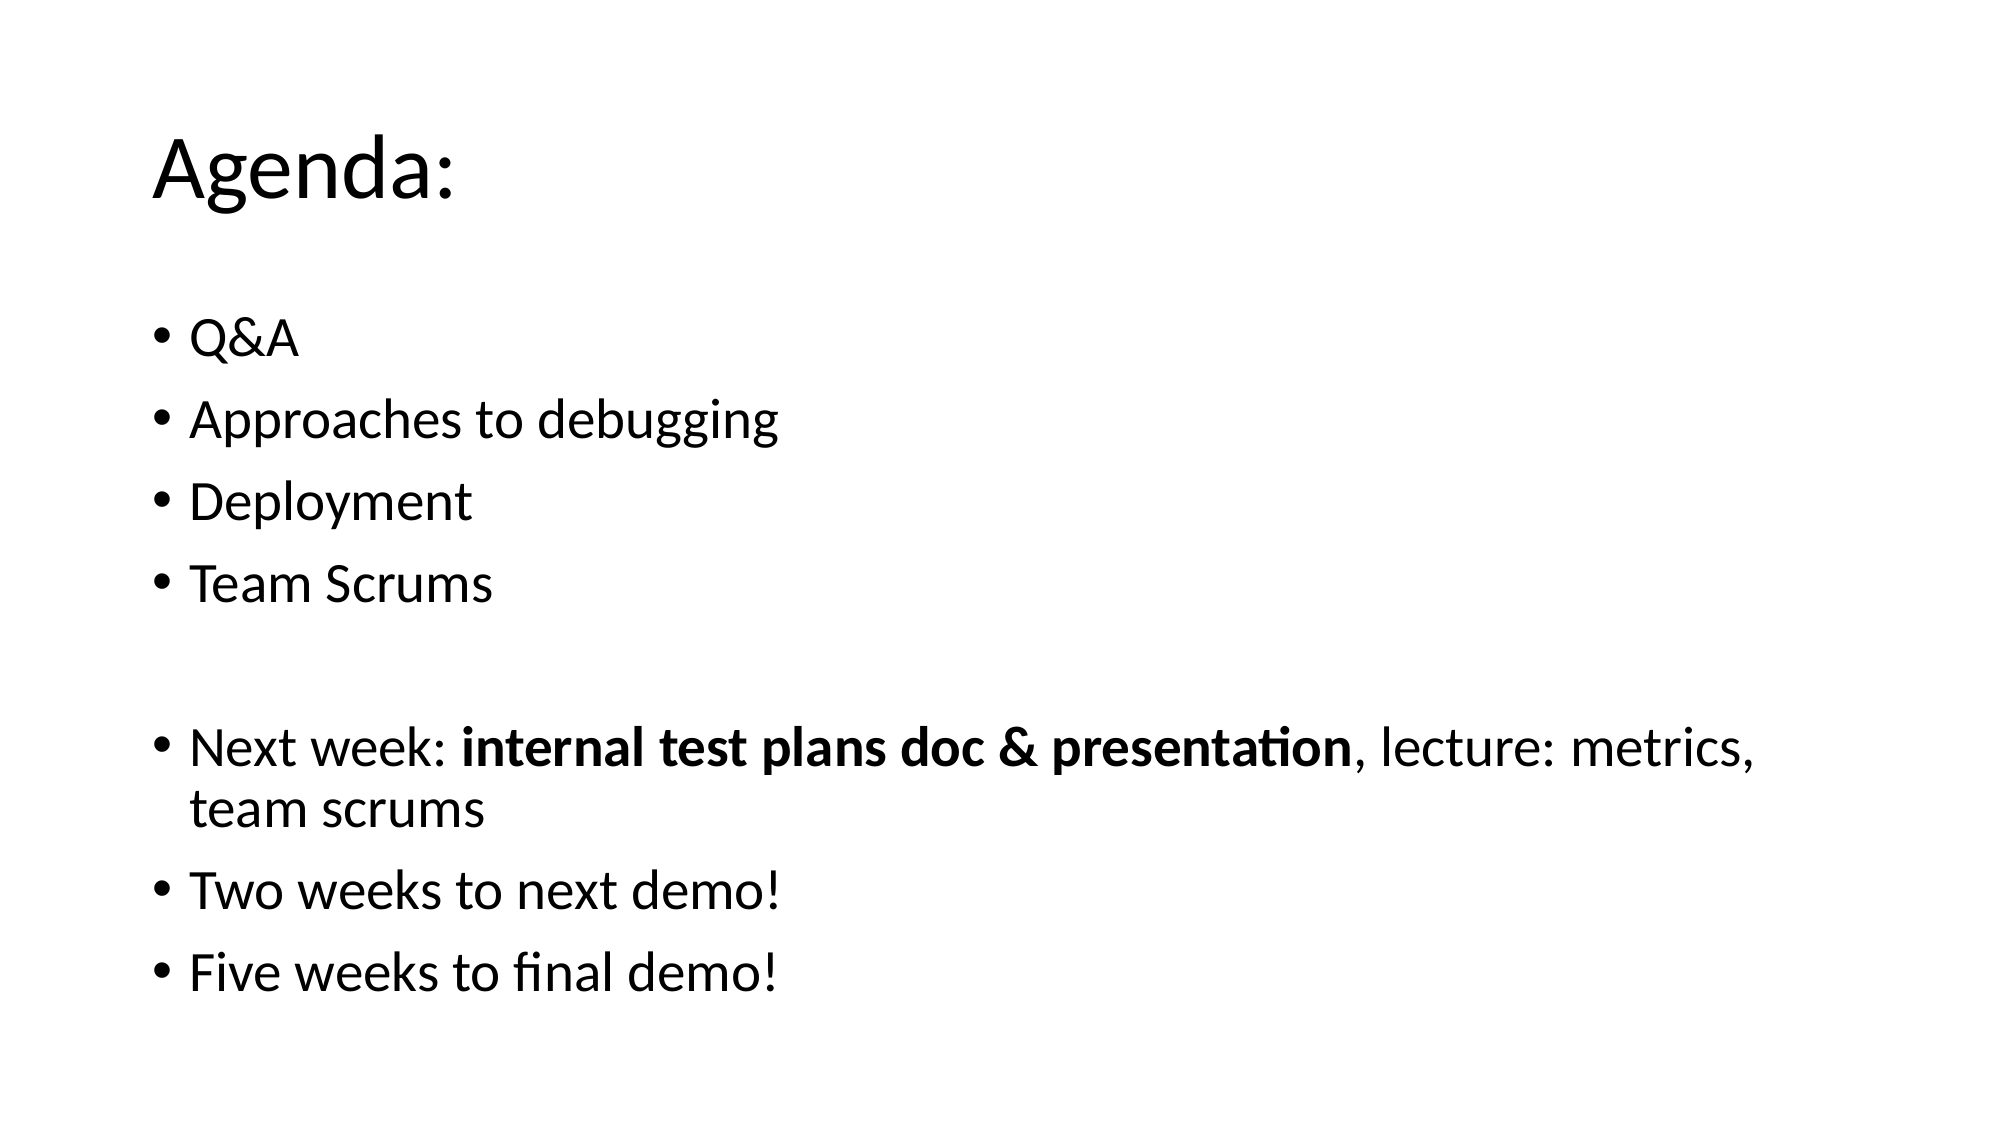

# Agenda:
Q&A
Approaches to debugging
Deployment
Team Scrums

Next week: internal test plans doc & presentation, lecture: metrics, team scrums
Two weeks to next demo!
Five weeks to final demo!